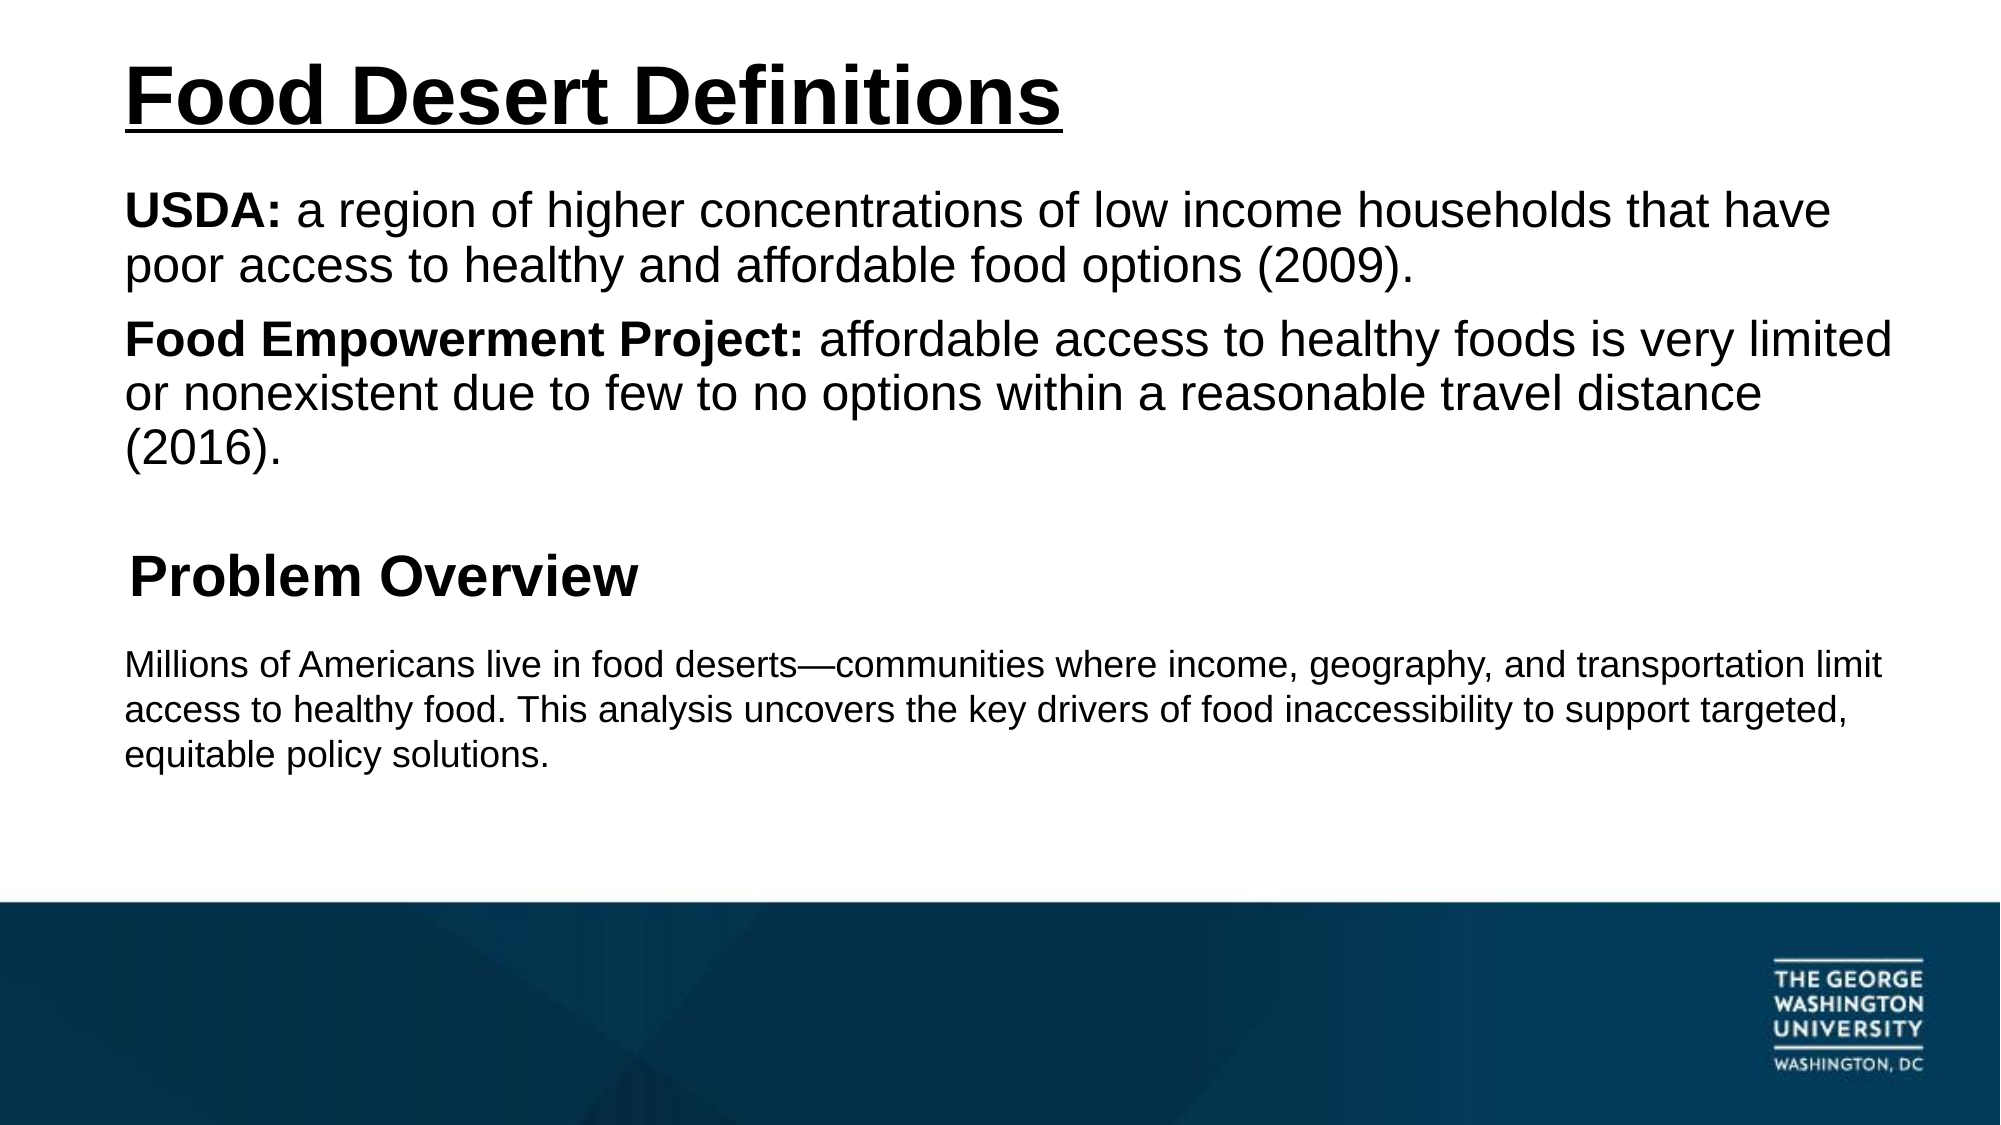

# Food Desert Definitions
USDA: a region of higher concentrations of low income households that have poor access to healthy and affordable food options (2009).
Food Empowerment Project: affordable access to healthy foods is very limited or nonexistent due to few to no options within a reasonable travel distance (2016).
Problem Overview
Millions of Americans live in food deserts—communities where income, geography, and transportation limit access to healthy food. This analysis uncovers the key drivers of food inaccessibility to support targeted, equitable policy solutions.